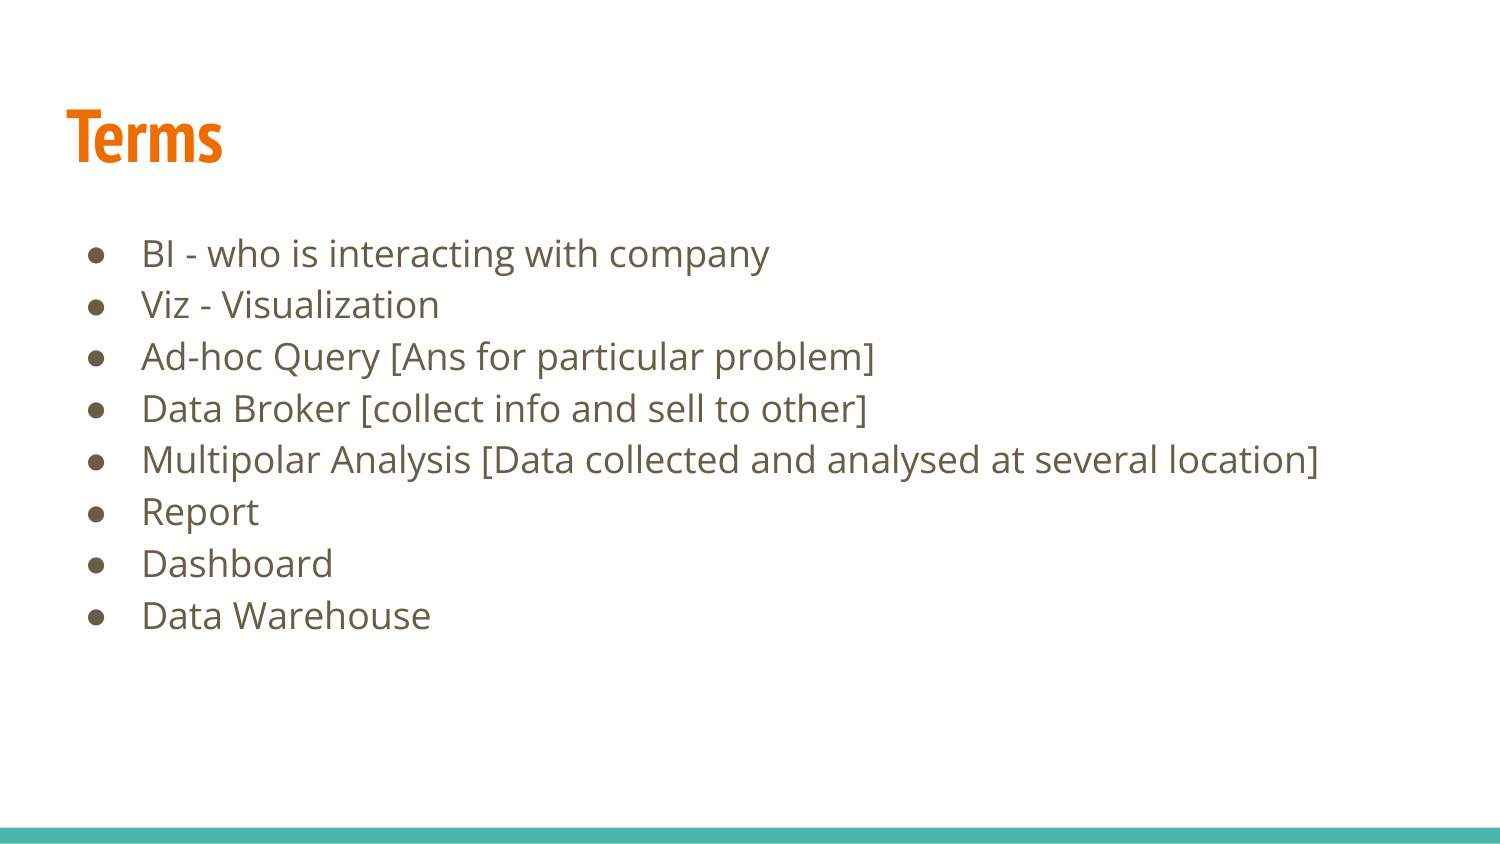

# Terms
BI - who is interacting with company
Viz - Visualization
Ad-hoc Query [Ans for particular problem]
Data Broker [collect info and sell to other]
Multipolar Analysis [Data collected and analysed at several location]
Report
Dashboard
Data Warehouse